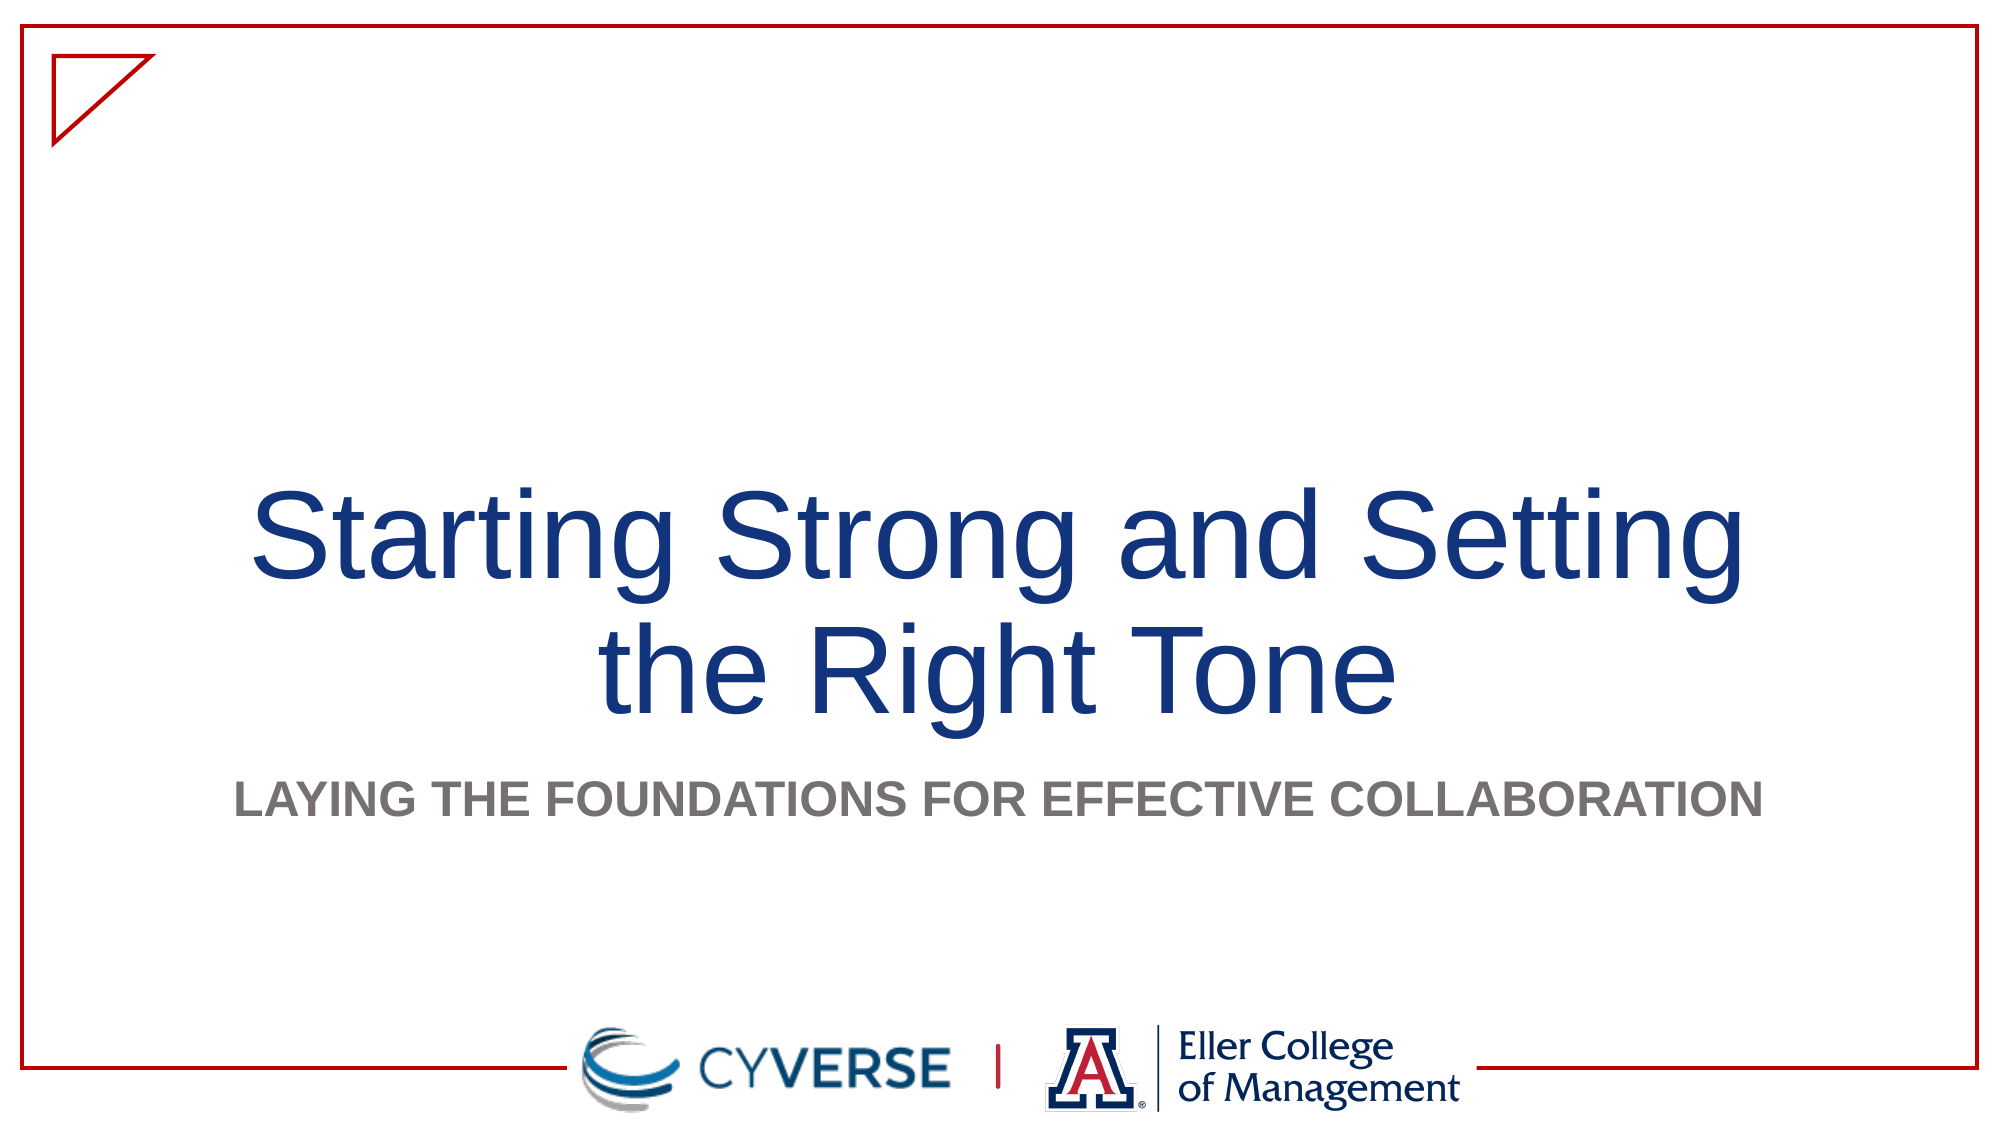

# Starting Strong and Setting the Right Tone
Laying the Foundations for Effective Collaboration